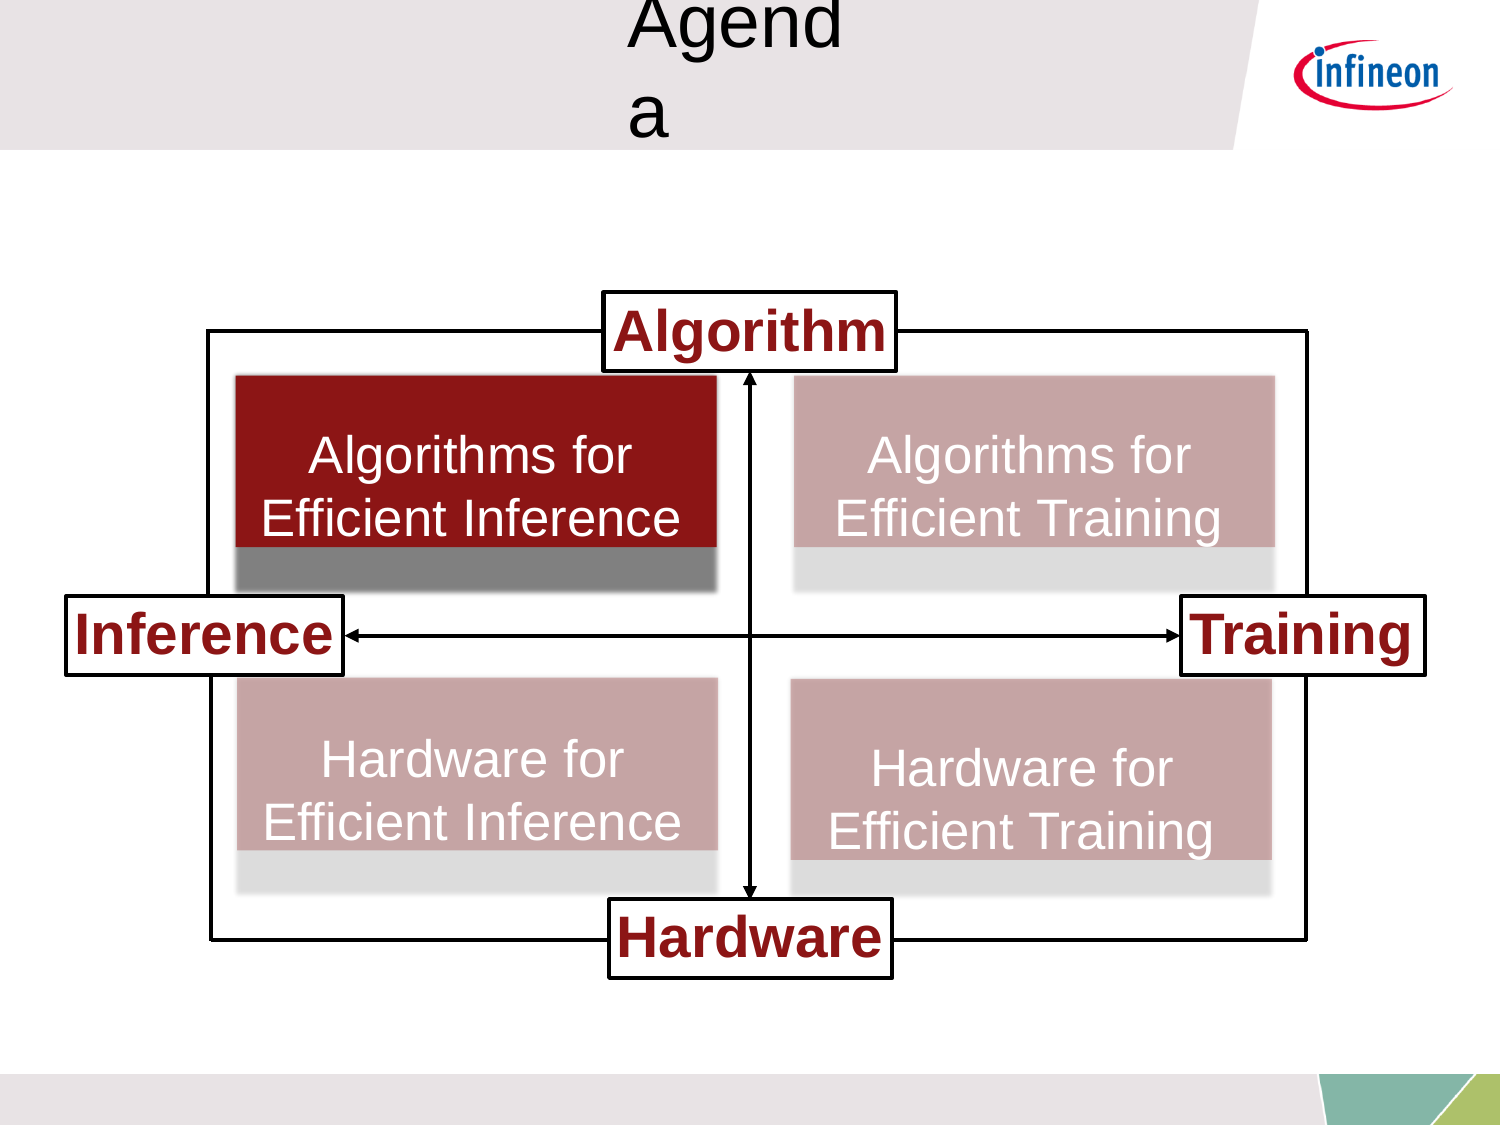

# Agenda
Algorithm

Algorithms for  Efficient Inference
Algorithms for  Efficient Training

Inference
Training

Hardware for  Efficient Inference

Hardware for  Efficient Training

Hardware